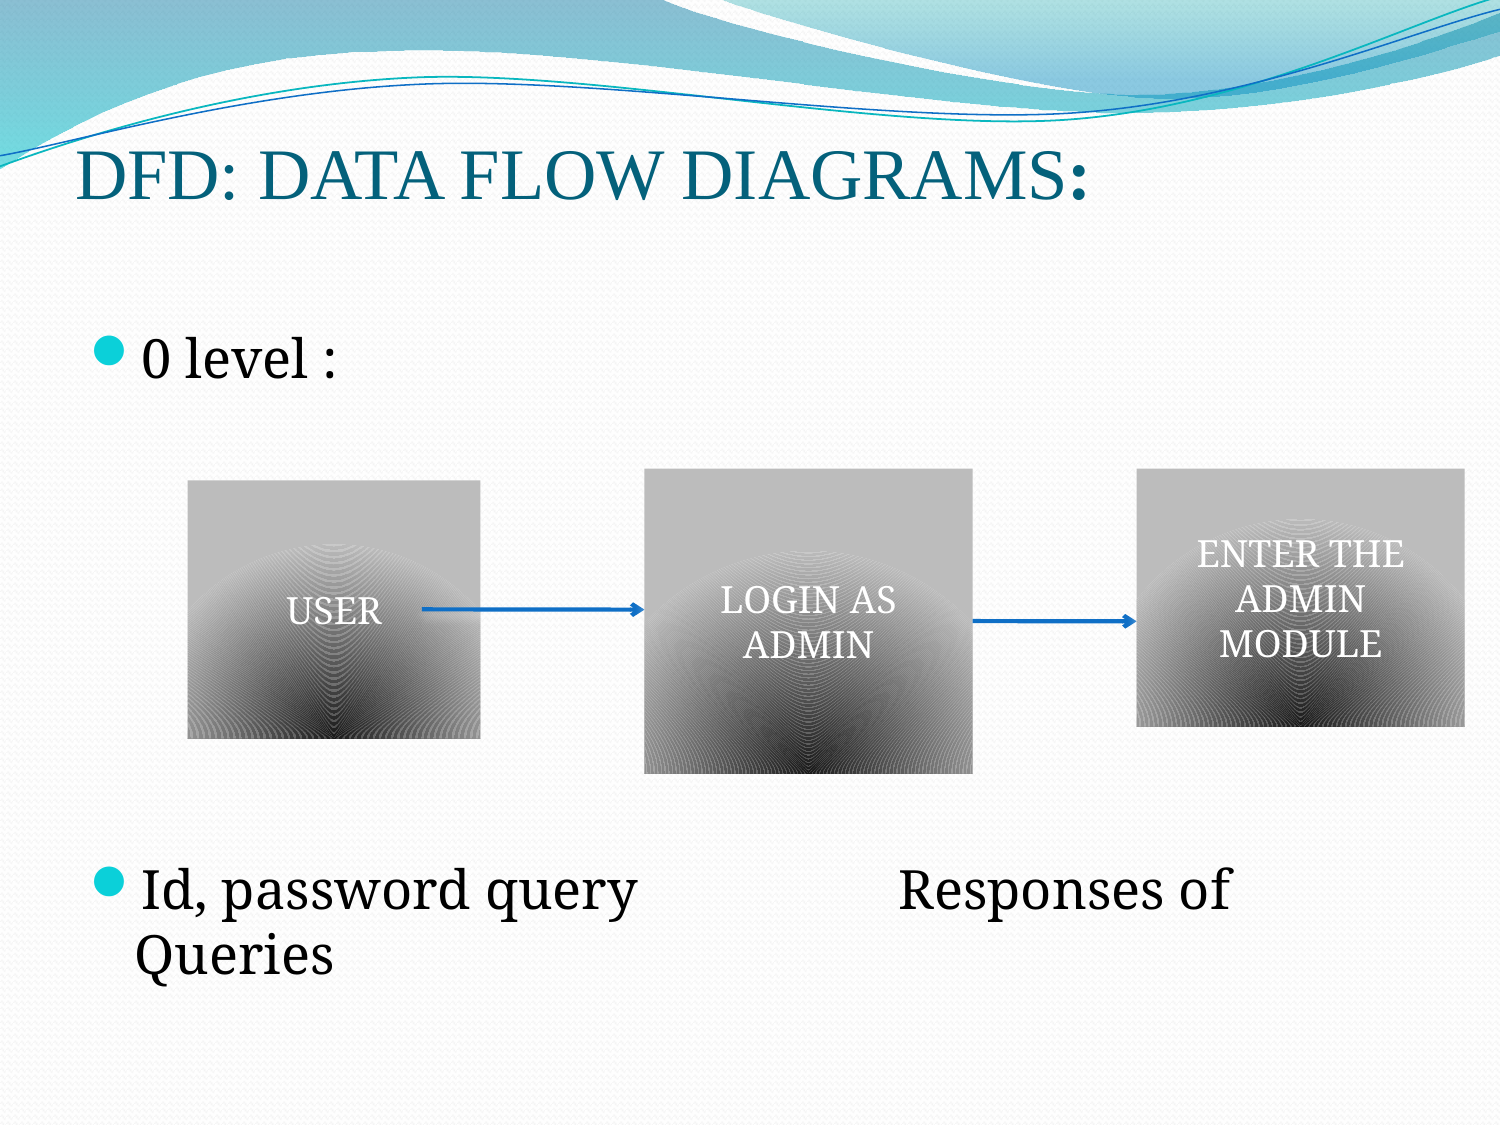

# DFD: DATA FLOW DIAGRAMS:
0 level :

Id, password query		 Responses of Queries
LOGIN AS ADMIN
ENTER THE ADMIN MODULE
USER